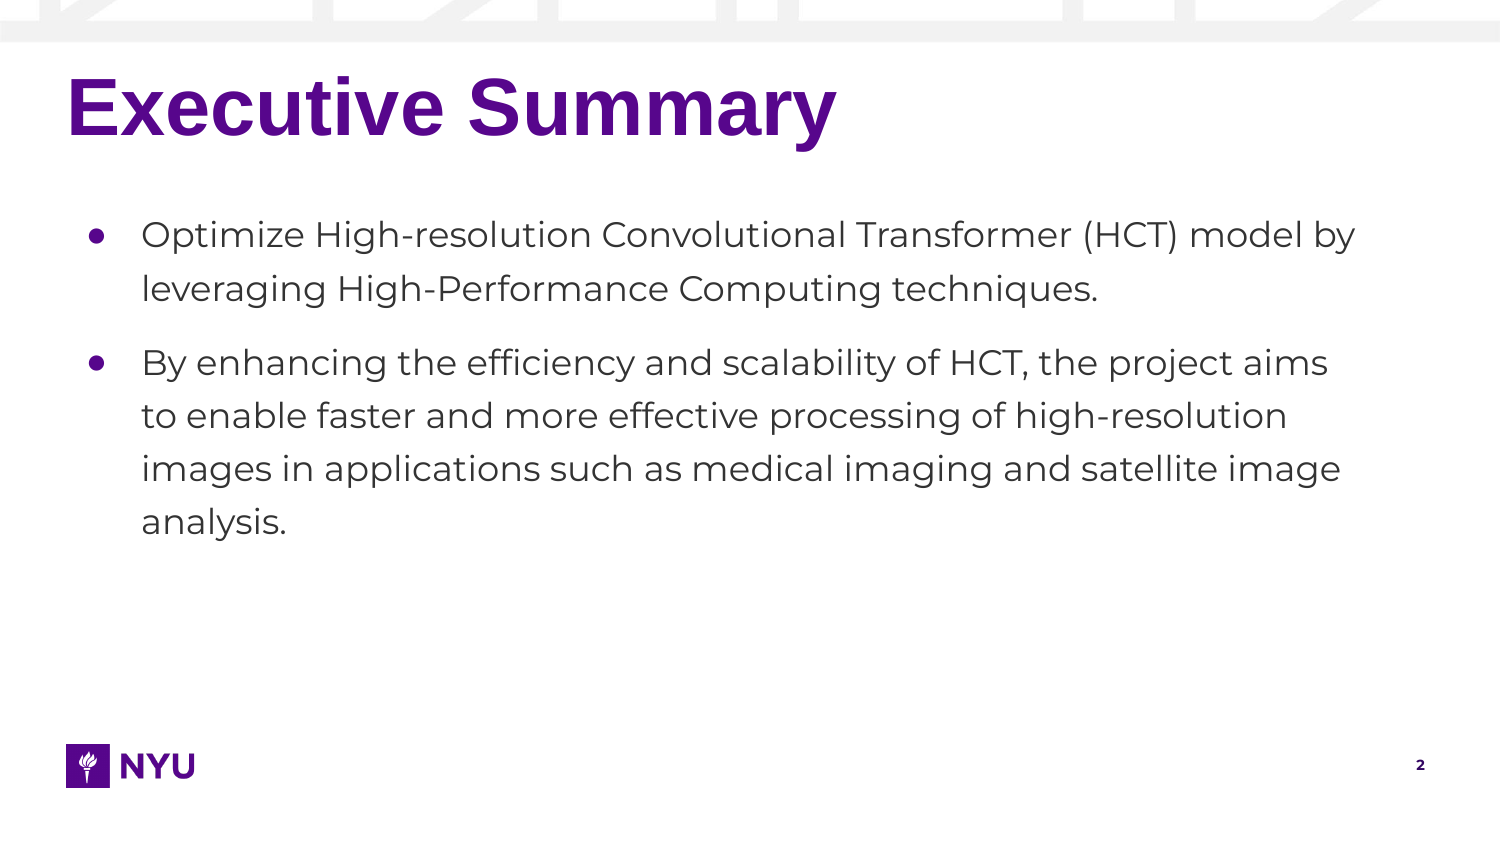

# Executive Summary
Optimize High-resolution Convolutional Transformer (HCT) model by leveraging High-Performance Computing techniques.
By enhancing the efficiency and scalability of HCT, the project aims to enable faster and more effective processing of high-resolution images in applications such as medical imaging and satellite image analysis.